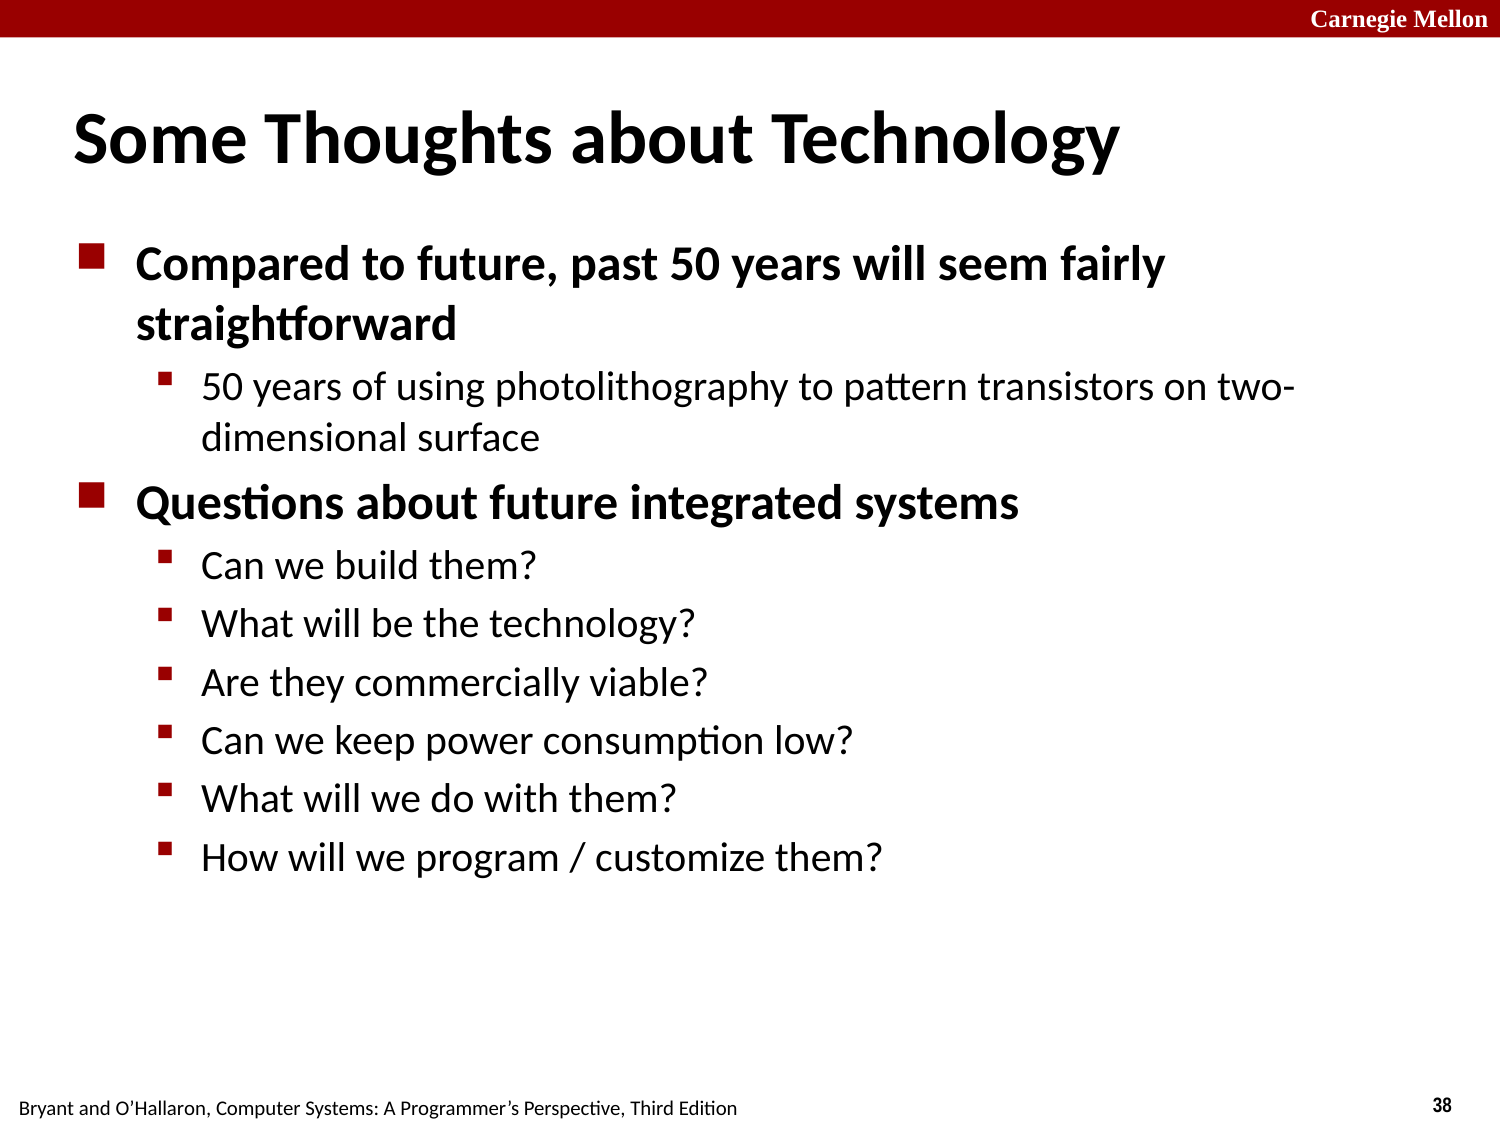

# Some Thoughts about Technology
Compared to future, past 50 years will seem fairly straightforward
50 years of using photolithography to pattern transistors on two-dimensional surface
Questions about future integrated systems
Can we build them?
What will be the technology?
Are they commercially viable?
Can we keep power consumption low?
What will we do with them?
How will we program / customize them?